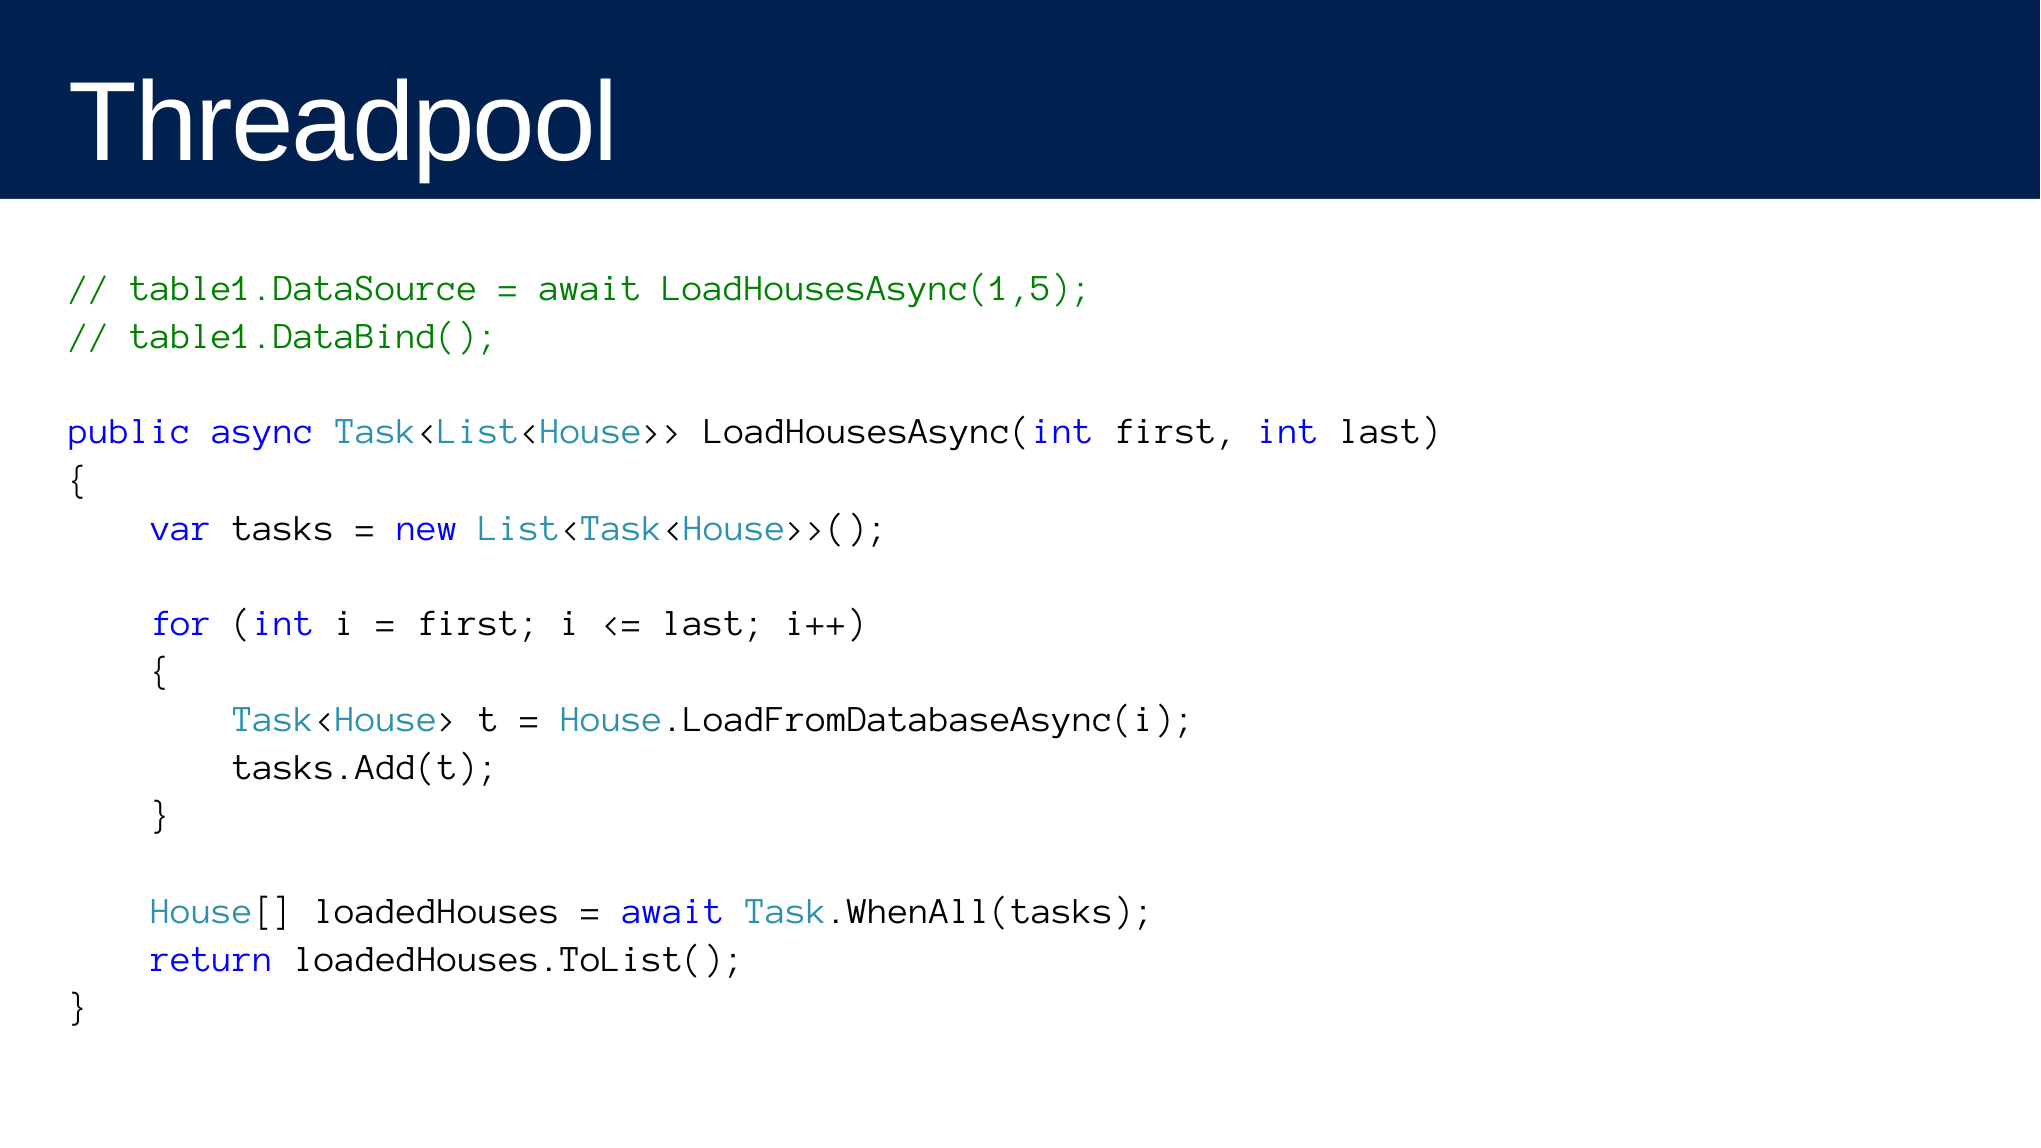

# Threadpool

// table1.DataSource = await LoadHousesAsync(1,5);
// table1.DataBind();

public async Task<List<House>> LoadHousesAsync(int first, int last)
{
    var tasks = new List<Task<House>>();

    for (int i = first; i <= last; i++)
    {
        Task<House> t = House.LoadFromDatabaseAsync(i);
        tasks.Add(t);
    }

    House[] loadedHouses = await Task.WhenAll(tasks);
    return loadedHouses.ToList();
}